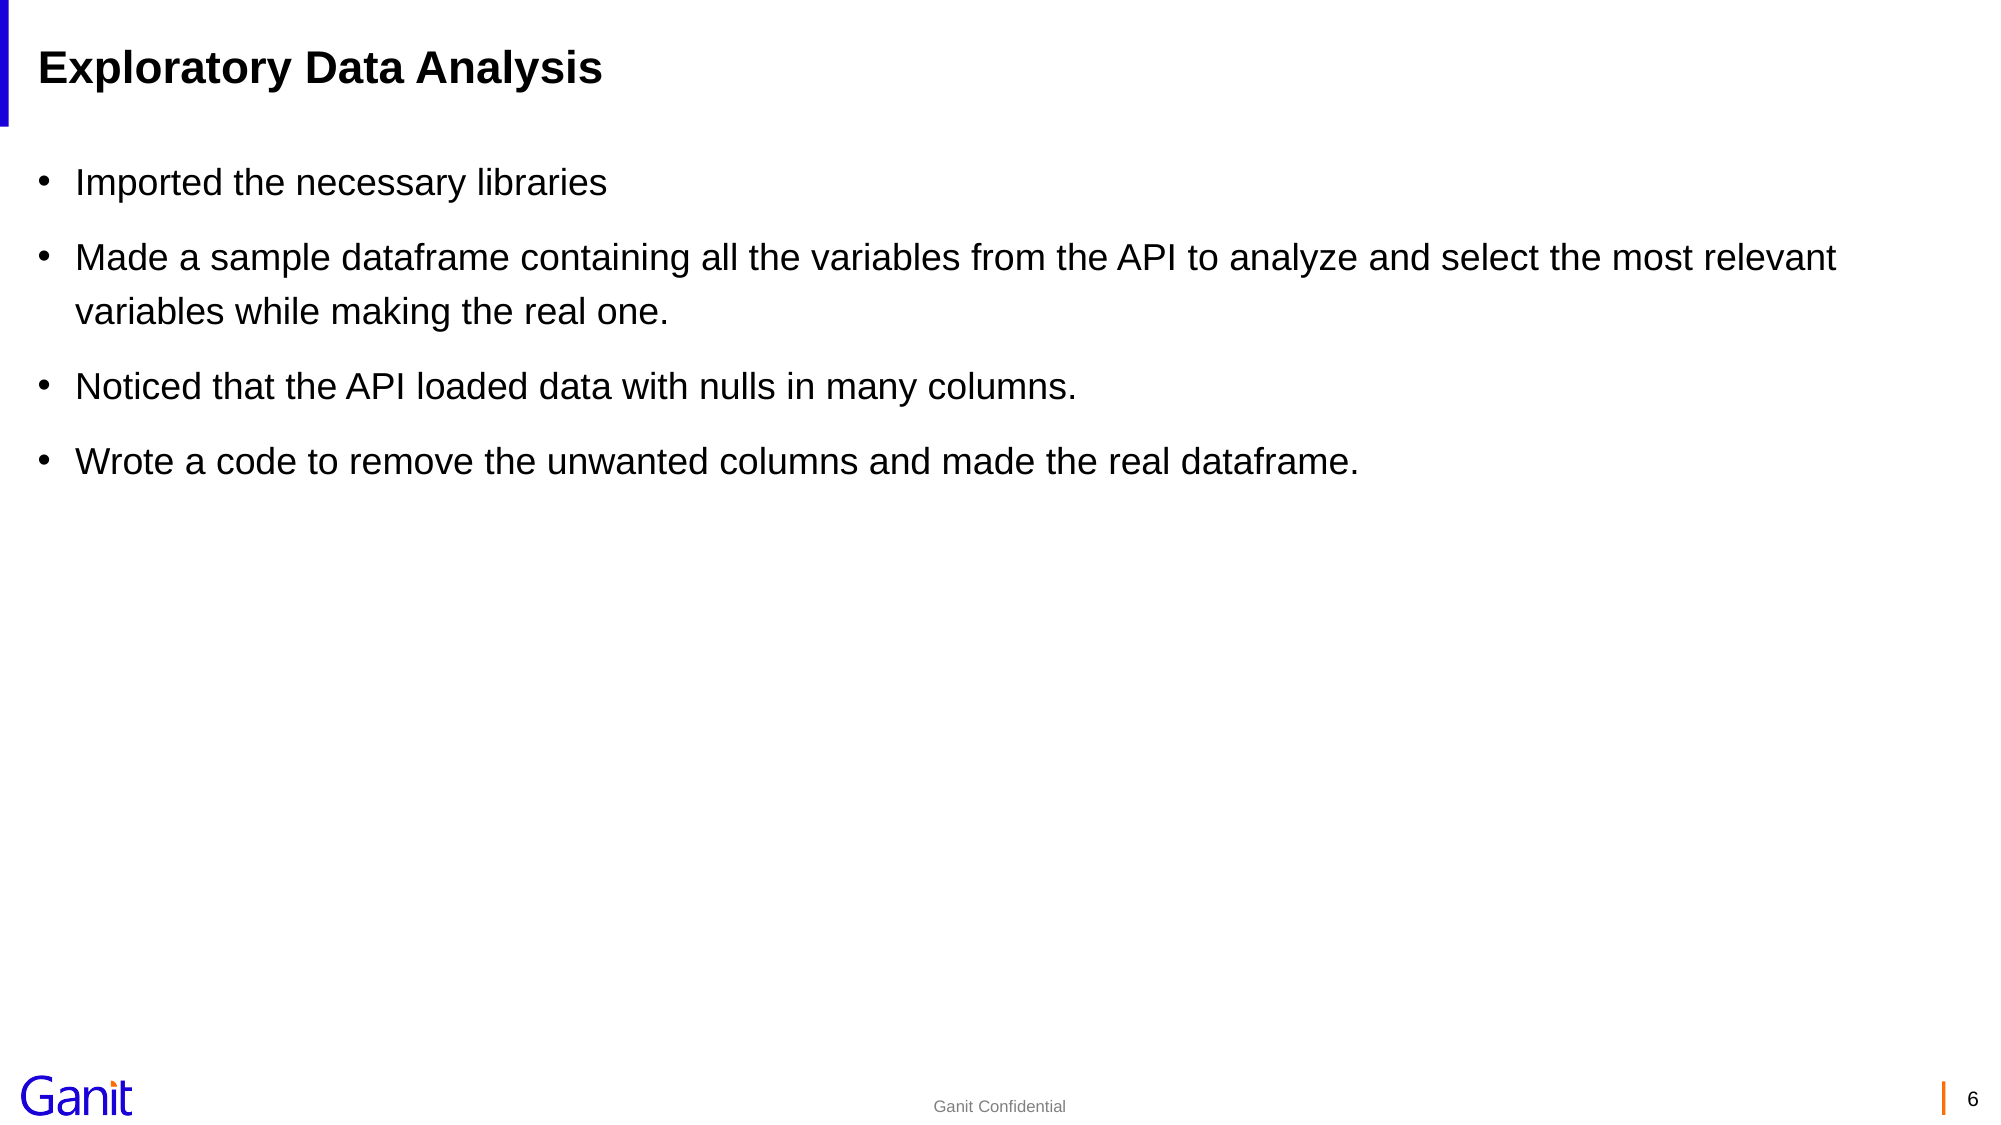

# Exploratory Data Analysis
Imported the necessary libraries
Made a sample dataframe containing all the variables from the API to analyze and select the most relevant variables while making the real one.
Noticed that the API loaded data with nulls in many columns.
Wrote a code to remove the unwanted columns and made the real dataframe.

6
Ganit Confidential